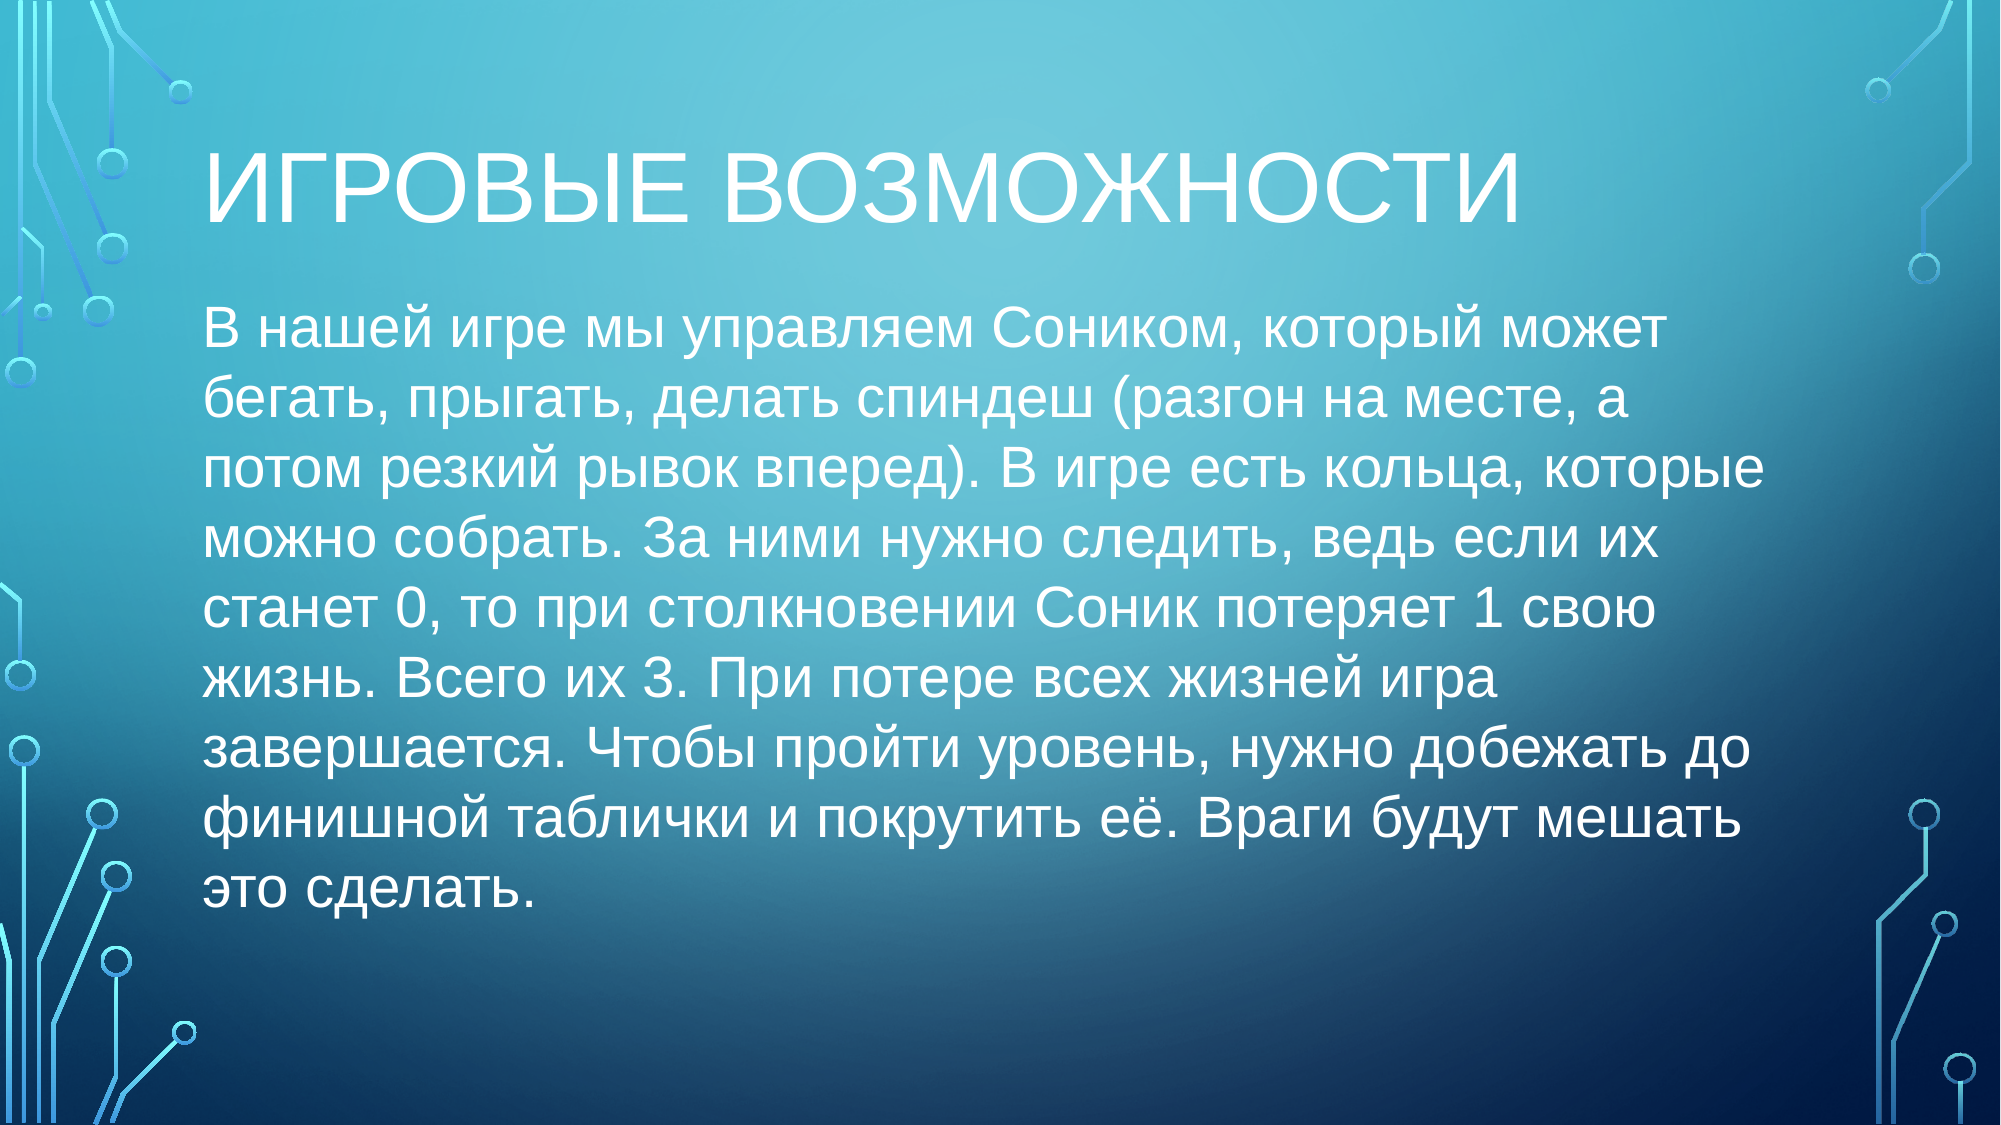

# Игровые возможности
В нашей игре мы управляем Соником, который может бегать, прыгать, делать спиндеш (разгон на месте, а потом резкий рывок вперед). В игре есть кольца, которые можно собрать. За ними нужно следить, ведь если их станет 0, то при столкновении Соник потеряет 1 свою жизнь. Всего их 3. При потере всех жизней игра завершается. Чтобы пройти уровень, нужно добежать до финишной таблички и покрутить её. Враги будут мешать это сделать.